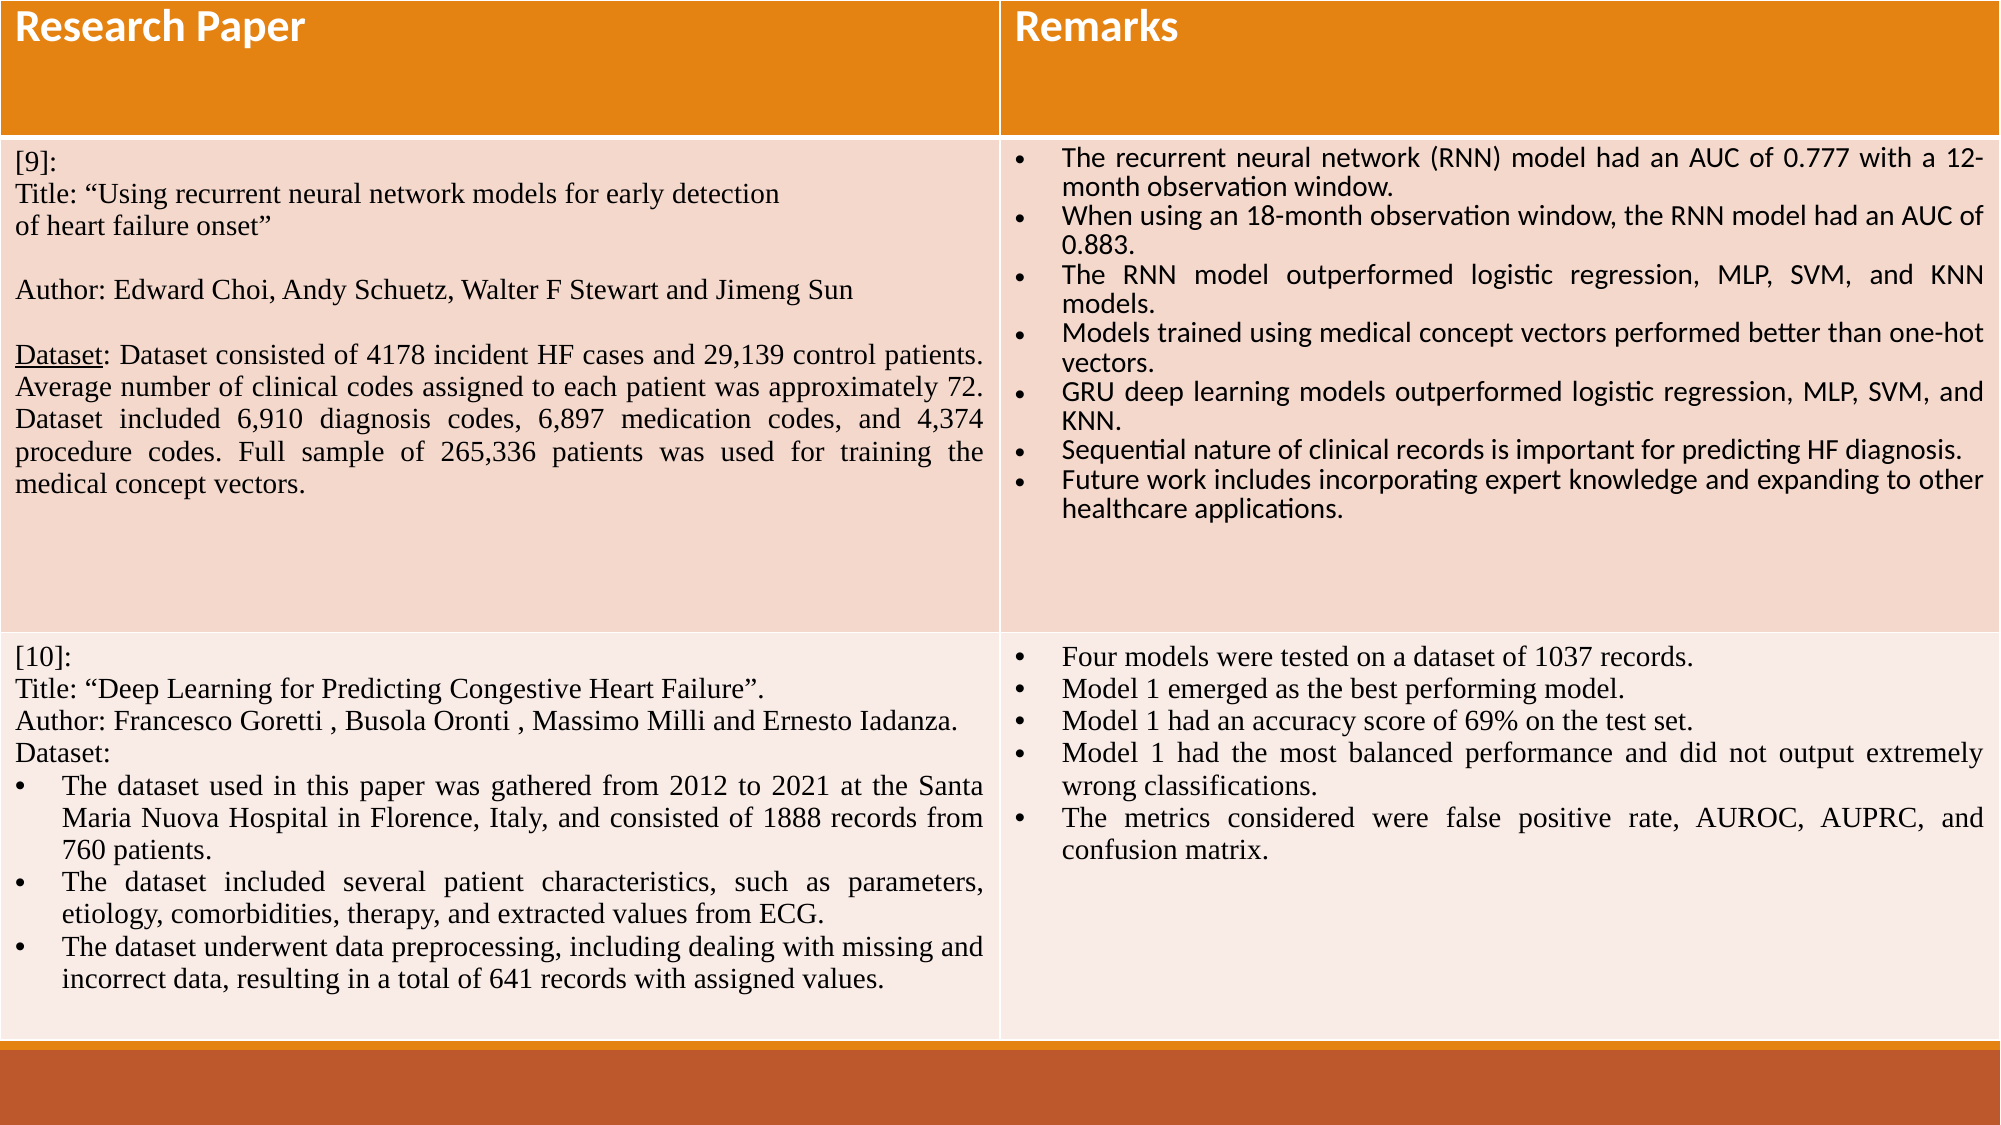

| Research Paper | Remarks |
| --- | --- |
| [9]: Title: “Using recurrent neural network models for early detection of heart failure onset” Author: Edward Choi, Andy Schuetz, Walter F Stewart and Jimeng Sun Dataset: Dataset consisted of 4178 incident HF cases and 29,139 control patients. Average number of clinical codes assigned to each patient was approximately 72. Dataset included 6,910 diagnosis codes, 6,897 medication codes, and 4,374 procedure codes. Full sample of 265,336 patients was used for training the medical concept vectors. | The recurrent neural network (RNN) model had an AUC of 0.777 with a 12-month observation window. When using an 18-month observation window, the RNN model had an AUC of 0.883. The RNN model outperformed logistic regression, MLP, SVM, and KNN models. Models trained using medical concept vectors performed better than one-hot vectors. GRU deep learning models outperformed logistic regression, MLP, SVM, and KNN. Sequential nature of clinical records is important for predicting HF diagnosis. Future work includes incorporating expert knowledge and expanding to other healthcare applications. |
| [10]: Title: “Deep Learning for Predicting Congestive Heart Failure”. Author: Francesco Goretti , Busola Oronti , Massimo Milli and Ernesto Iadanza. Dataset: The dataset used in this paper was gathered from 2012 to 2021 at the Santa Maria Nuova Hospital in Florence, Italy, and consisted of 1888 records from 760 patients. The dataset included several patient characteristics, such as parameters, etiology, comorbidities, therapy, and extracted values from ECG. The dataset underwent data preprocessing, including dealing with missing and incorrect data, resulting in a total of 641 records with assigned values. | Four models were tested on a dataset of 1037 records. Model 1 emerged as the best performing model. Model 1 had an accuracy score of 69% on the test set. Model 1 had the most balanced performance and did not output extremely wrong classifications. The metrics considered were false positive rate, AUROC, AUPRC, and confusion matrix. |